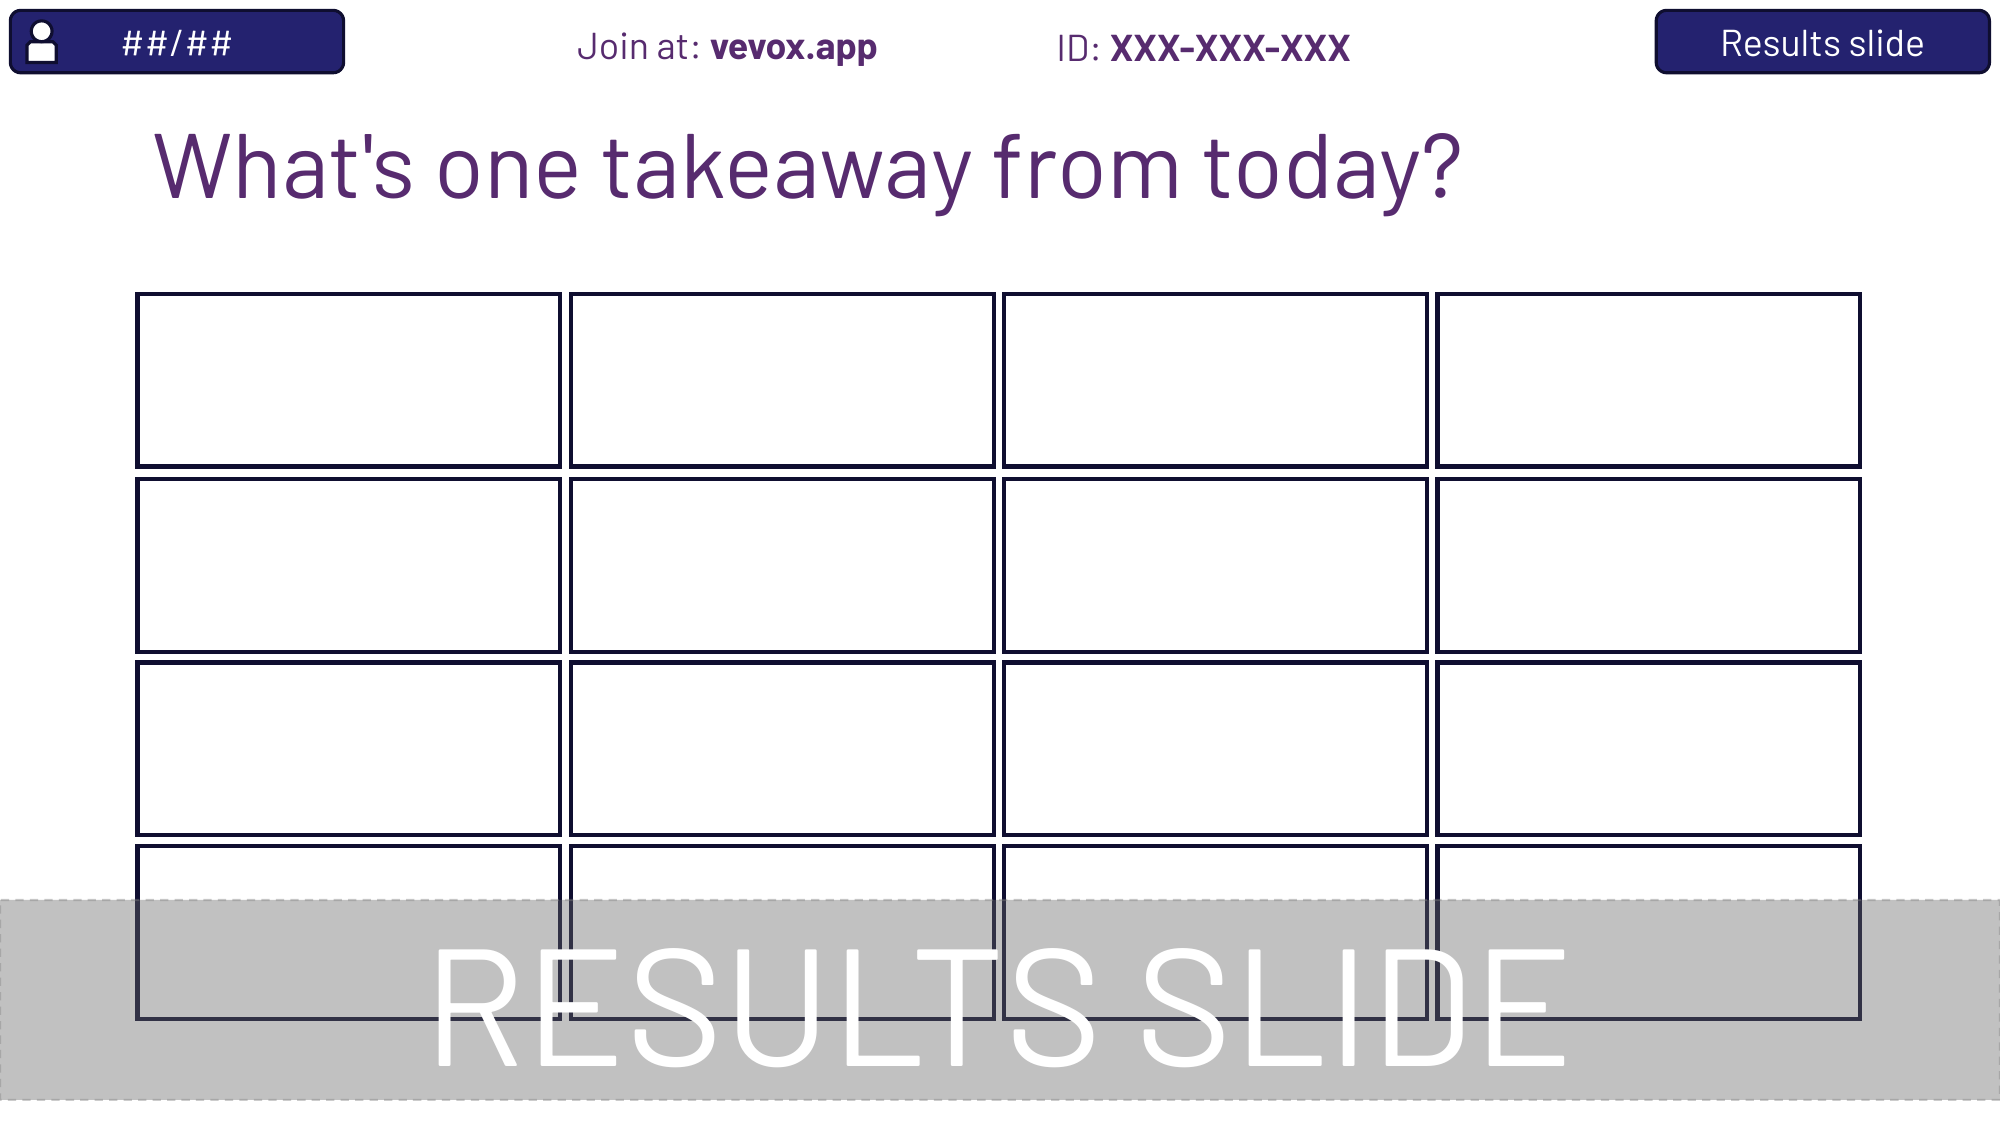

##/##
Results slide
Join at: vevox.app
ID: XXX-XXX-XXX

# What's one takeaway from today?

RESULTS SLIDE